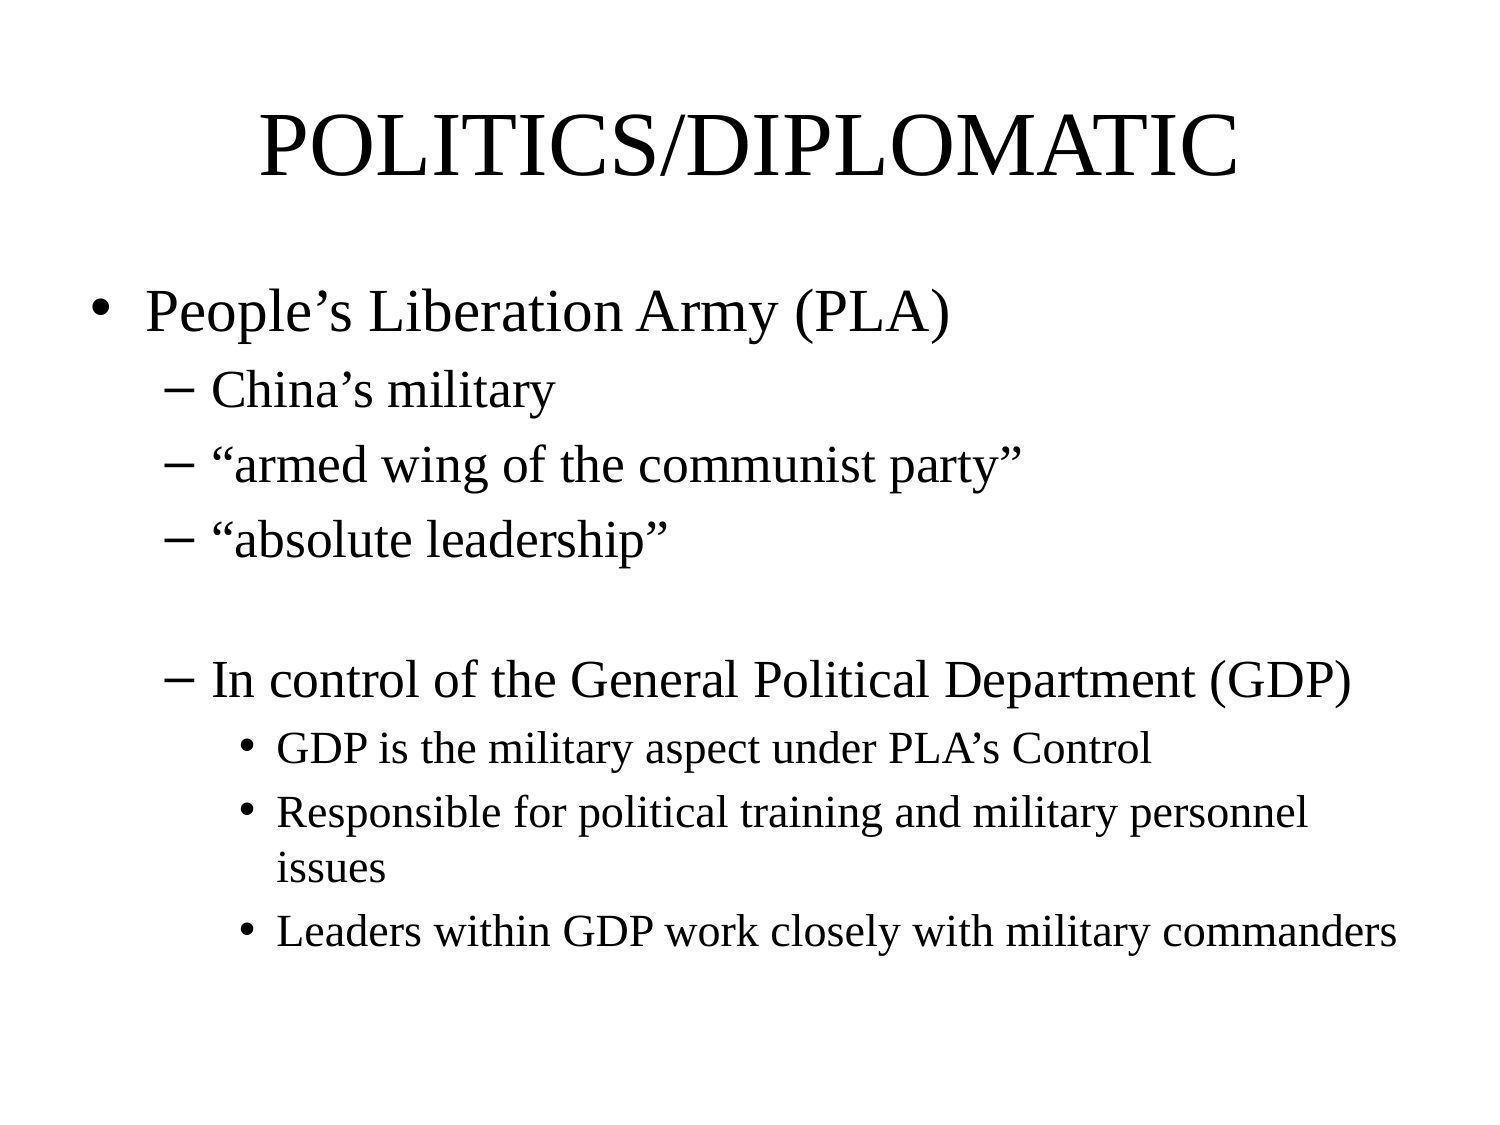

# POLITICS/DIPLOMATIC
People’s Liberation Army (PLA)
China’s military
“armed wing of the communist party”
“absolute leadership”

In control of the General Political Department (GDP)
GDP is the military aspect under PLA’s Control
Responsible for political training and military personnel issues
Leaders within GDP work closely with military commanders